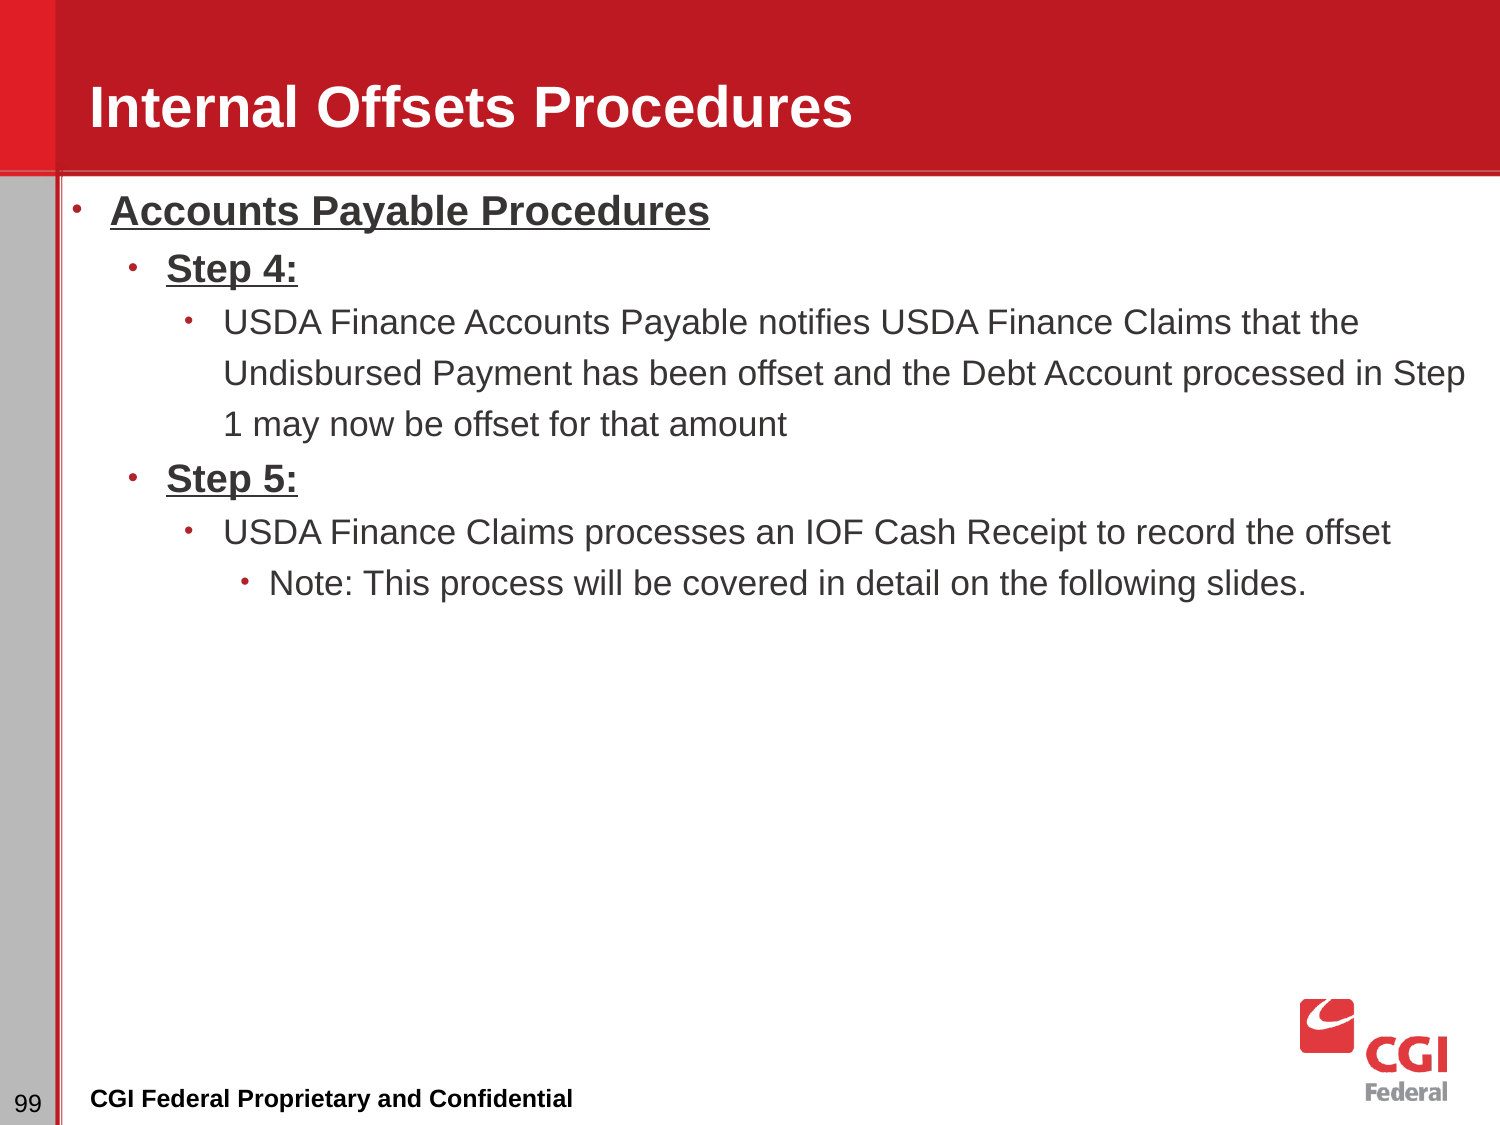

# Internal Offsets Procedures
Accounts Payable Procedures
Step 4:
USDA Finance Accounts Payable notifies USDA Finance Claims that the Undisbursed Payment has been offset and the Debt Account processed in Step 1 may now be offset for that amount
Step 5:
USDA Finance Claims processes an IOF Cash Receipt to record the offset
Note: This process will be covered in detail on the following slides.
99
CGI Federal Proprietary and Confidential